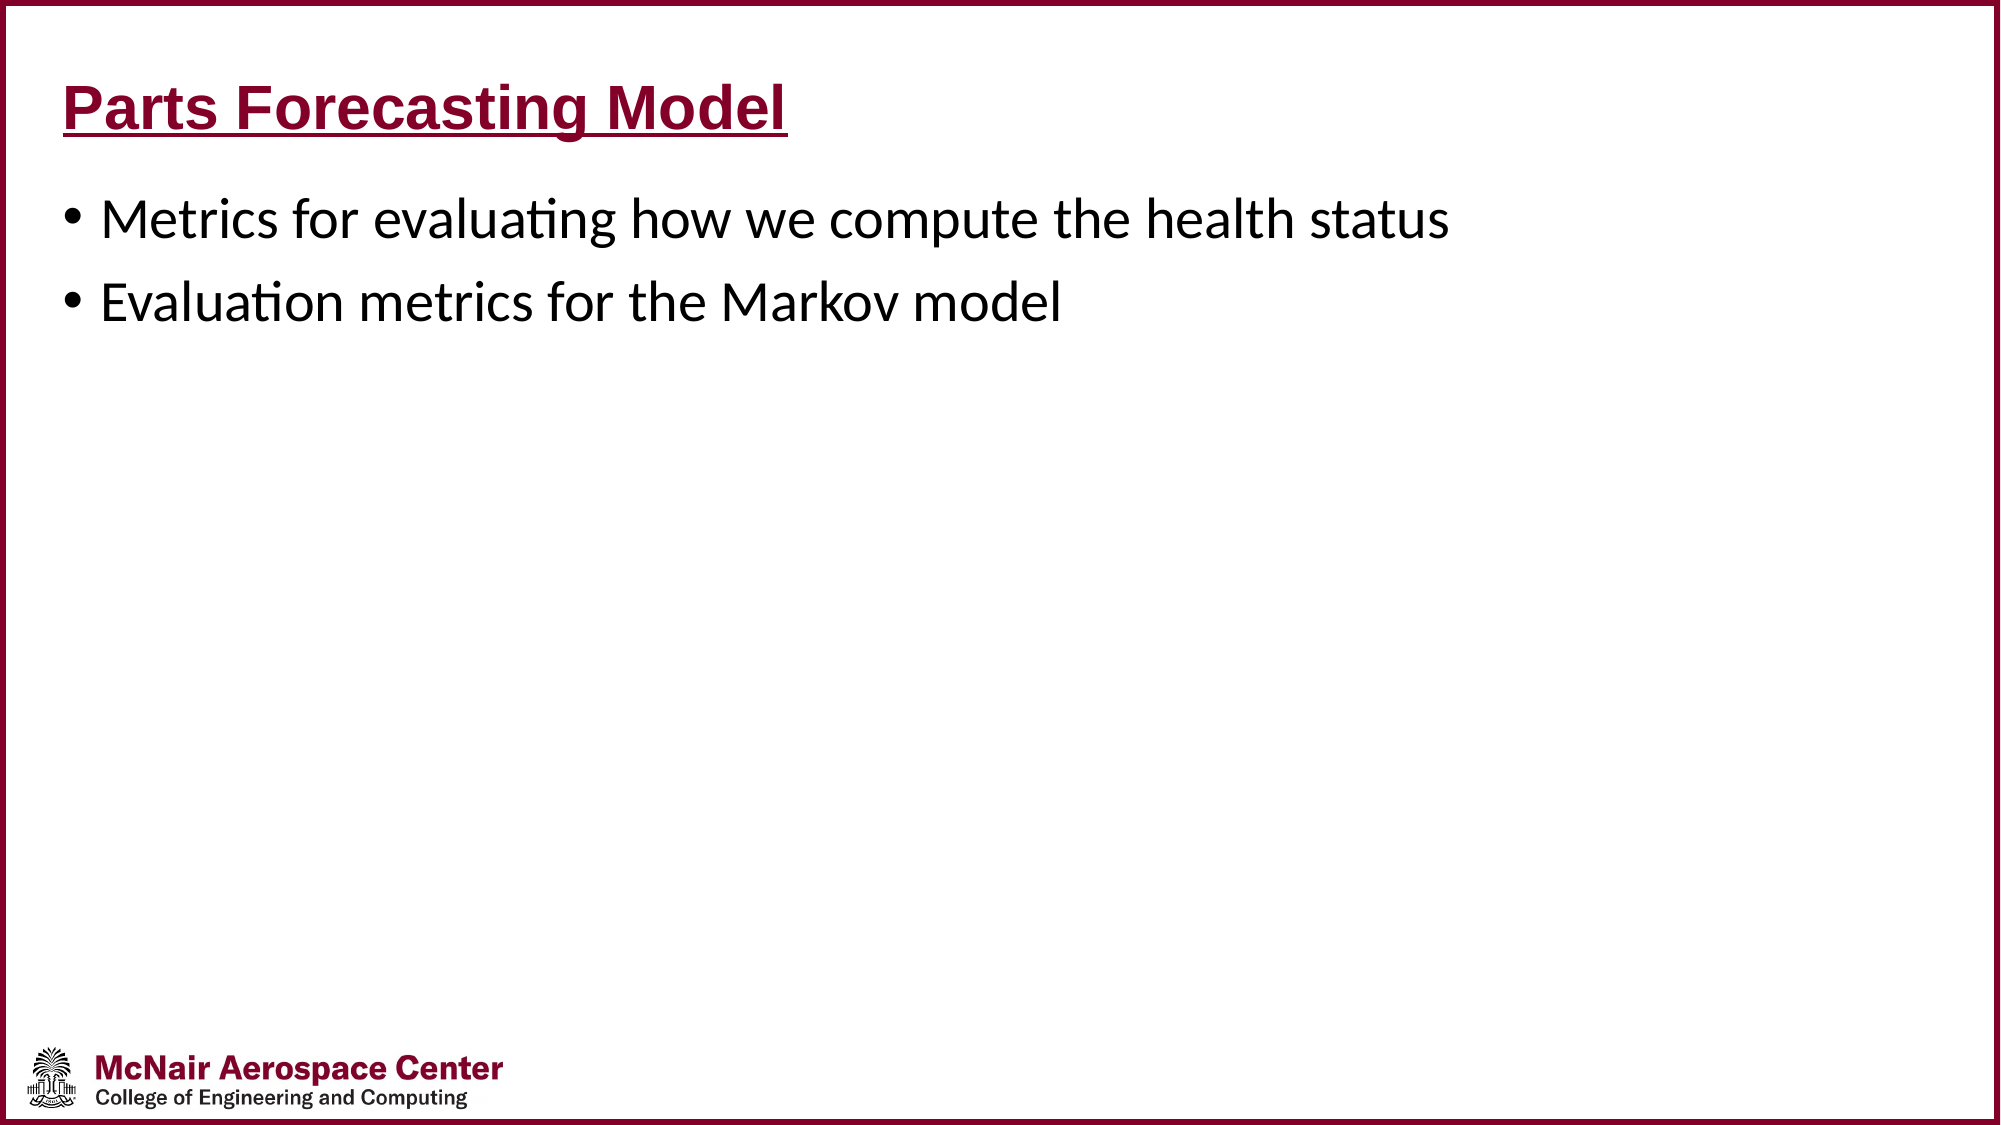

# Parts Forecasting Model
Metrics for evaluating how we compute the health status
Evaluation metrics for the Markov model